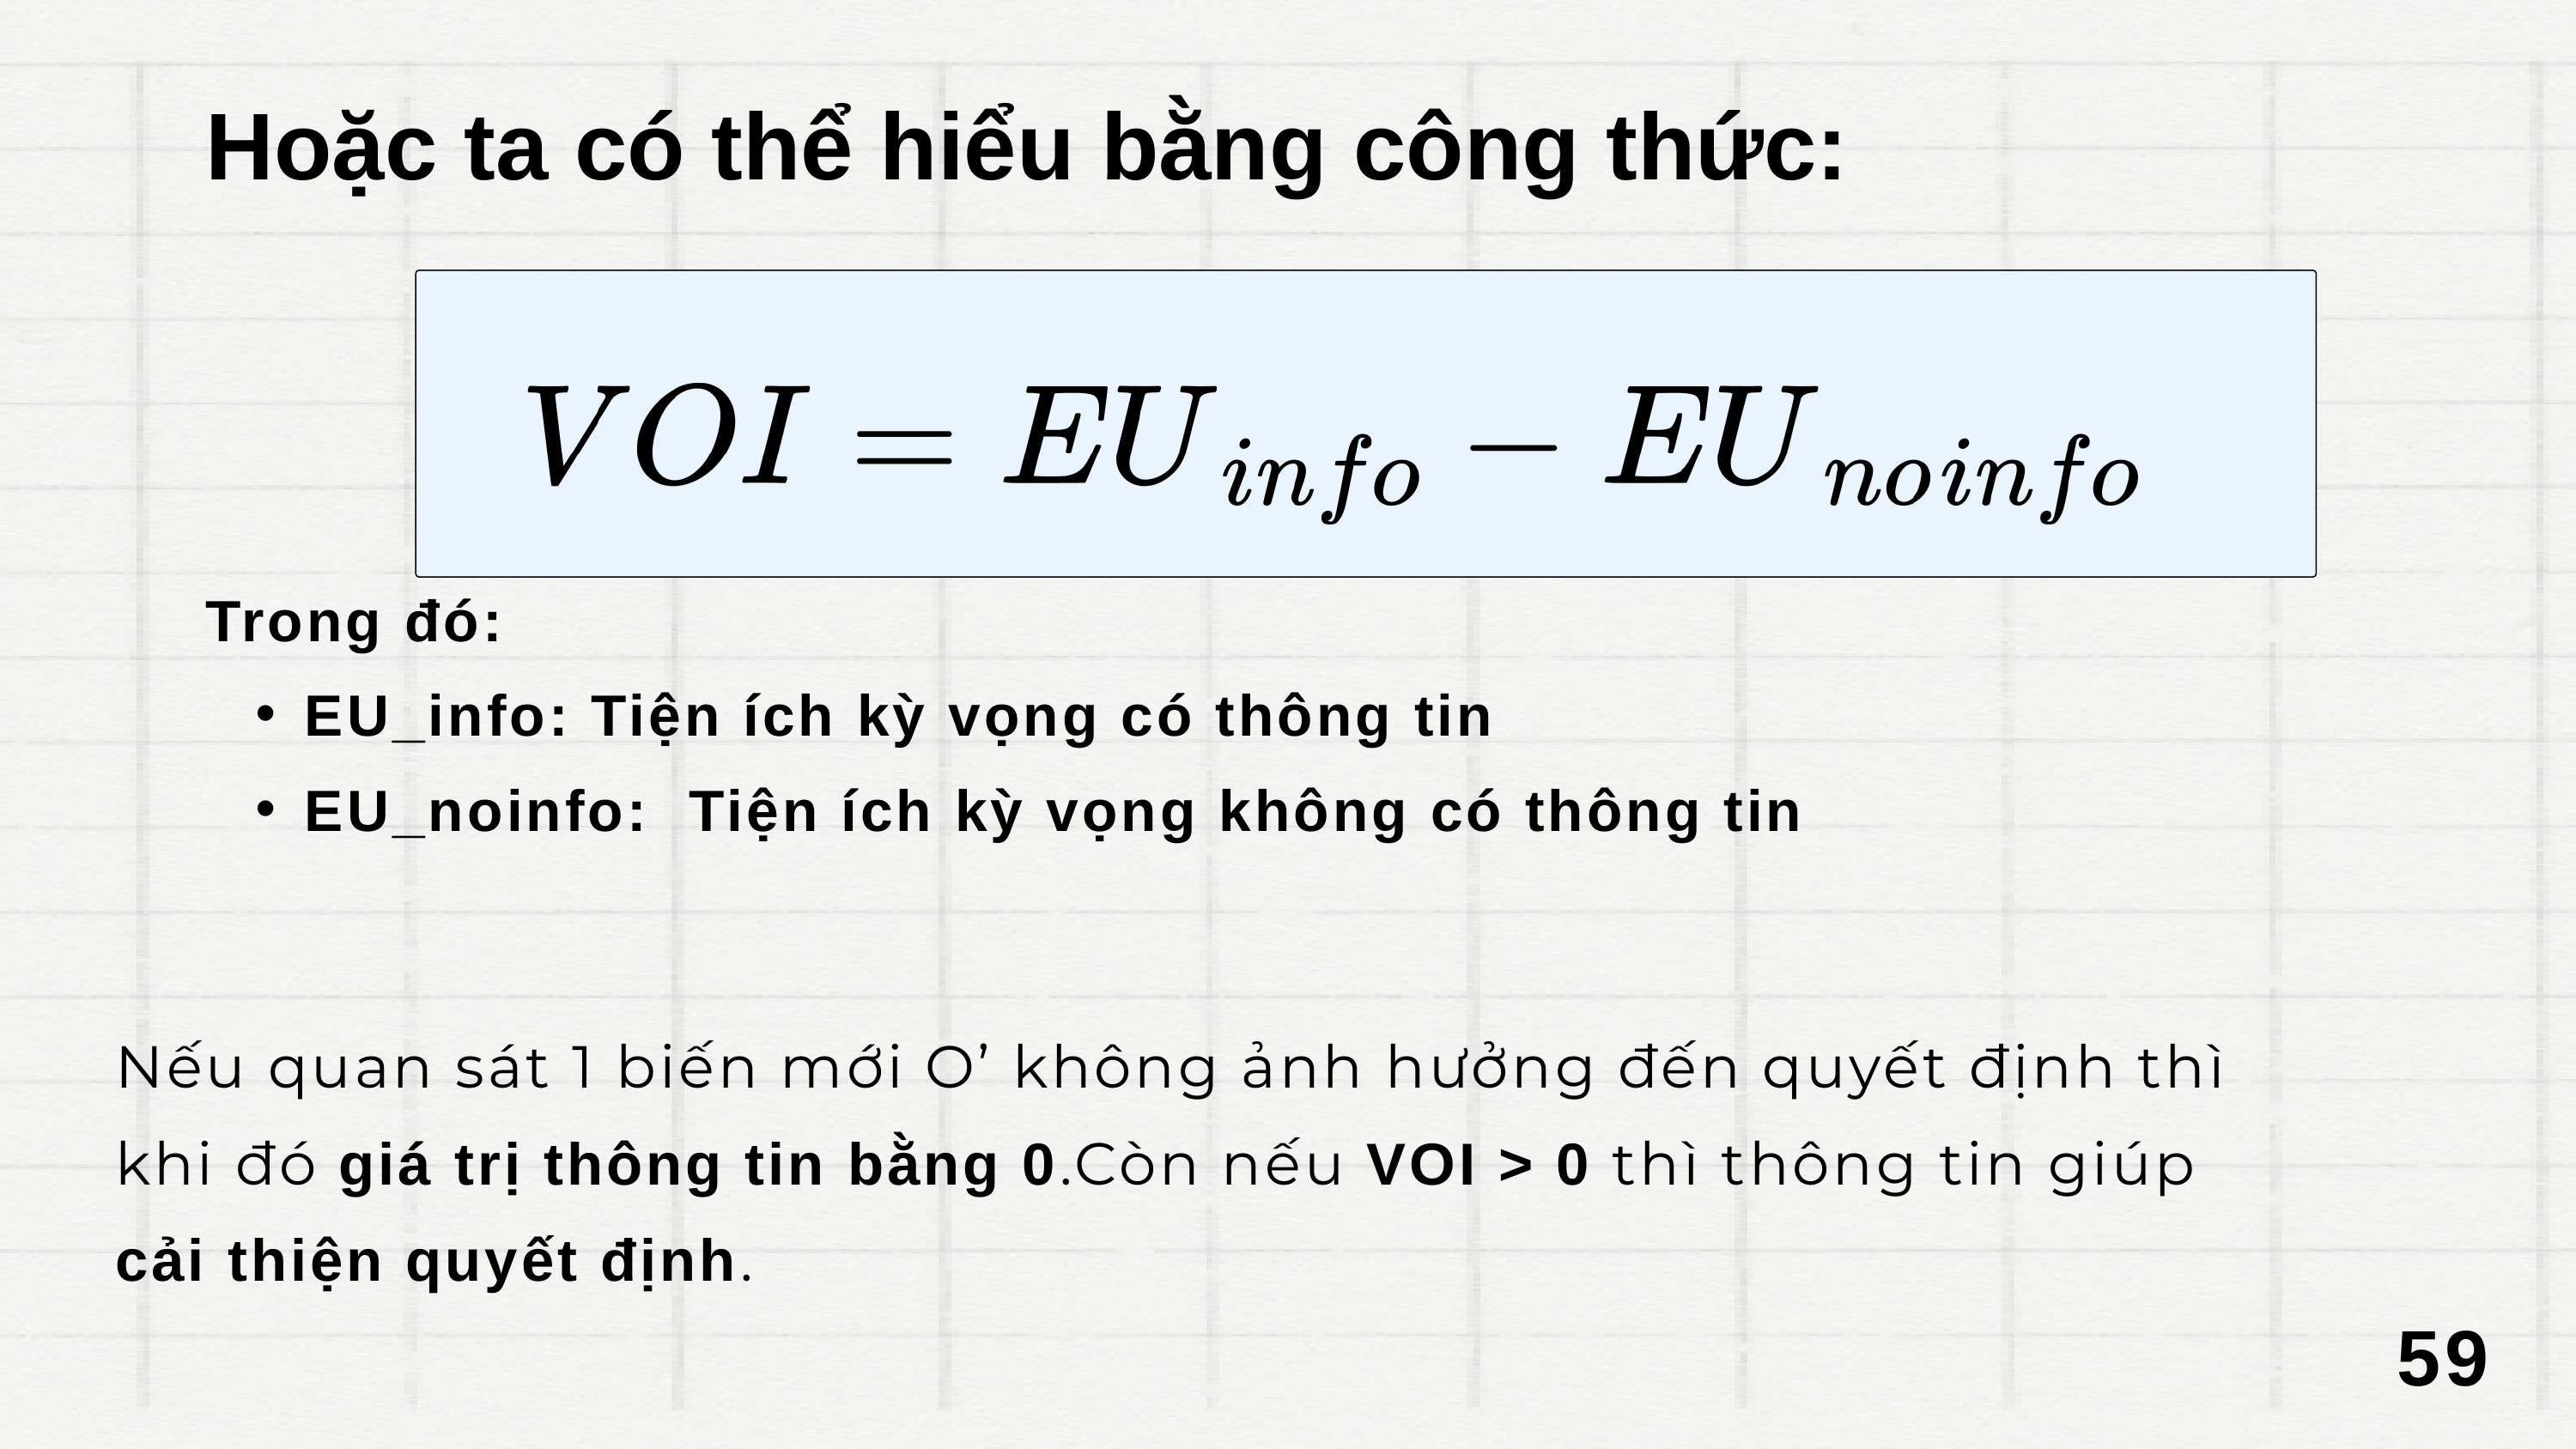

Hoặc ta có thể hiểu bằng công thức:

Trong đó:
EU_info: Tiện ích kỳ vọng có thông tin
EU_noinfo:  Tiện ích kỳ vọng không có thông tin

Nếu quan sát 1 biến mới O’ không ảnh hưởng đến quyết định thì khi đó giá trị thông tin bằng 0.Còn nếu VOI > 0 thì thông tin giúp cải thiện quyết định.
59